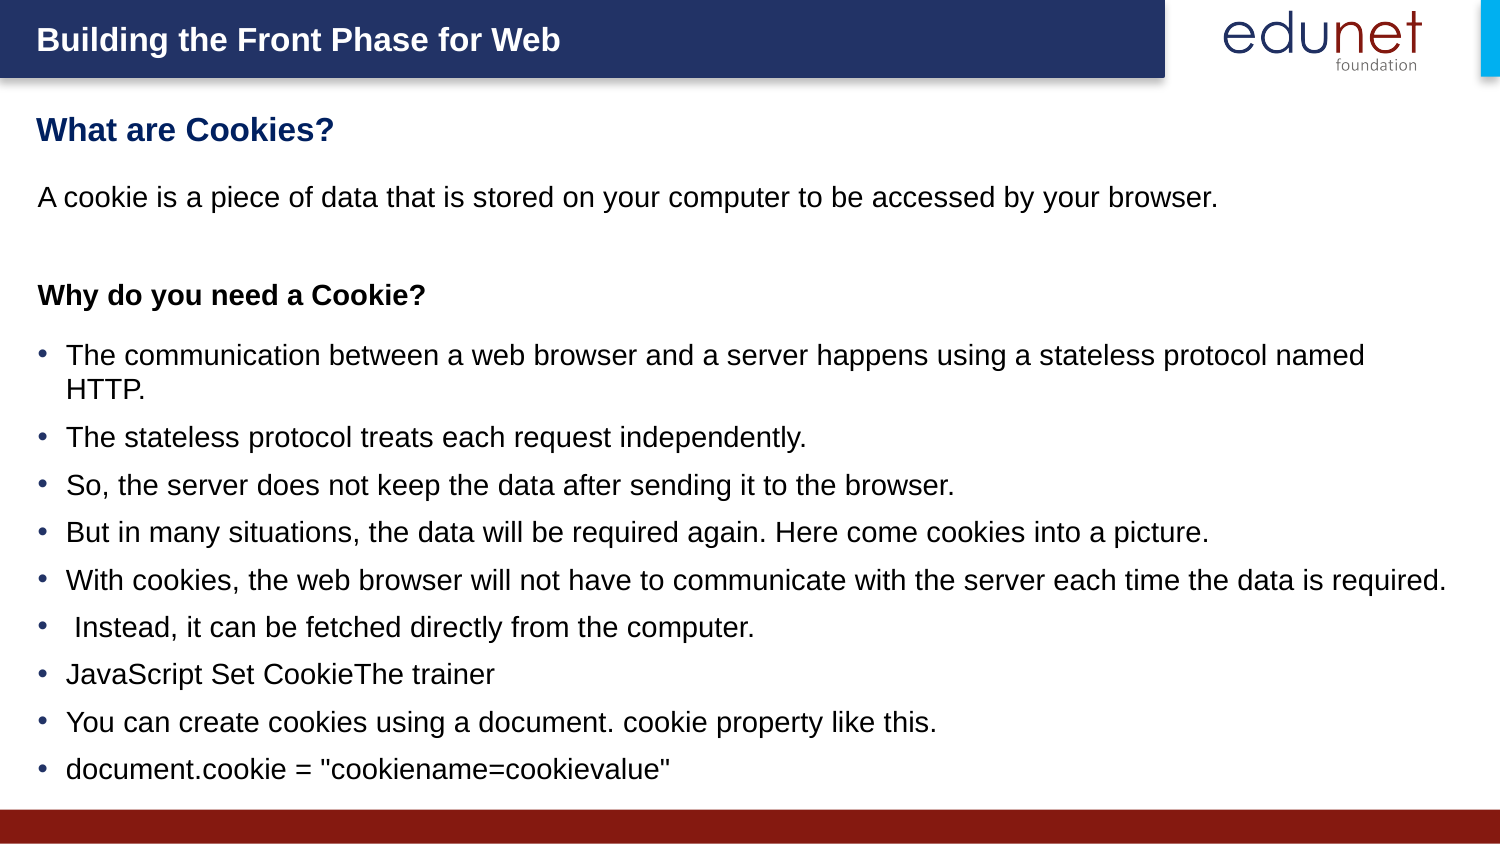

What are Cookies?
A cookie is a piece of data that is stored on your computer to be accessed by your browser.

Why do you need a Cookie?
The communication between a web browser and a server happens using a stateless protocol named HTTP.
The stateless protocol treats each request independently.
So, the server does not keep the data after sending it to the browser.
But in many situations, the data will be required again. Here come cookies into a picture.
With cookies, the web browser will not have to communicate with the server each time the data is required.
 Instead, it can be fetched directly from the computer.
JavaScript Set CookieThe trainer
You can create cookies using a document. cookie property like this.
document.cookie = "cookiename=cookievalue"